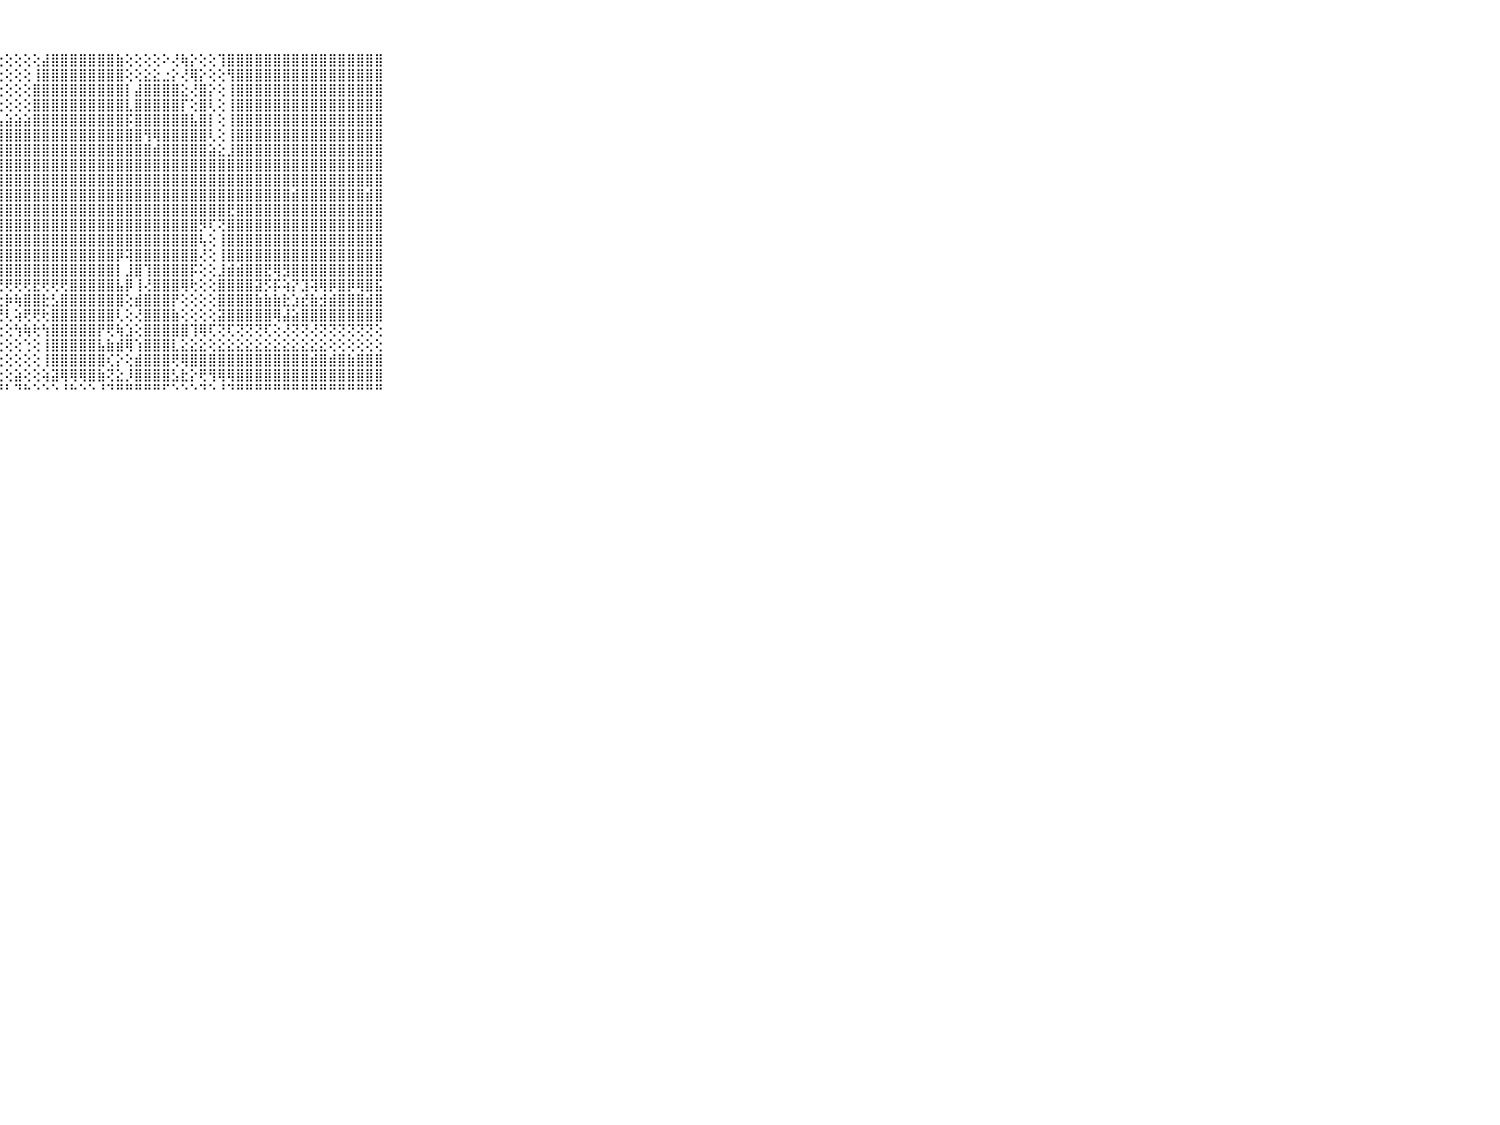

⠀⠀⠀⠀⠀⠀⠀⠀⠀⠀⠀⢸⣿⣿⣿⣿⣿⣿⣿⣿⣿⣿⣿⣿⣿⢟⢕⢕⢕⢕⢕⢕⣼⣿⣿⣿⣿⣿⣿⣿⣷⢕⢕⢕⢕⠕⢜⢷⡕⢕⢕⢹⣿⣿⣿⣿⣿⣿⣿⣿⣿⣿⣿⣿⣿⣿⣿⣿⣿⠀⠀⠀⠀⠀⠀⠀⠀⠀⠀⠀⠀
⠀⠀⠀⠀⠀⠀⠀⠀⠀⠀⠀⢸⣿⣿⣿⣿⣿⣿⣿⣿⣿⣿⣿⣿⡟⢕⢕⢕⢕⢕⢕⢸⣿⣿⣿⣿⣿⣿⣿⣿⣿⢕⢕⣕⣕⣐⡕⢜⢿⡕⢕⢕⢻⣿⣿⣿⣿⣿⣿⣿⣿⣿⣿⣿⣿⣿⣿⣿⣿⠀⠀⠀⠀⠀⠀⠀⠀⠀⠀⠀⠀
⠀⠀⠀⠀⠀⠀⠀⠀⠀⠀⠀⢸⣿⣿⣿⣿⣿⣿⣿⣿⣿⣿⣿⣿⢕⢕⢕⢕⢕⢕⢕⣿⣿⣿⣿⣿⣿⣿⣿⣿⣿⡇⣼⣿⣿⣿⣿⣕⢜⣿⡕⢕⢸⣿⣿⣿⣿⣿⣿⣿⣿⣿⣿⣿⣿⣿⣿⣿⣿⠀⠀⠀⠀⠀⠀⠀⠀⠀⠀⠀⠀
⠀⠀⠀⠀⠀⠀⠀⠀⠀⠀⠀⢸⣿⣿⣿⣿⣿⣿⣿⣿⣿⣿⣿⣿⢕⡕⢕⢕⢕⢕⢕⣿⣿⣿⣿⣿⣿⣿⣿⣿⣿⣇⣿⣿⣿⣿⣿⡏⢕⣿⢇⢕⢸⣿⣿⣿⣿⣿⣿⣿⣿⣿⣿⣿⣿⣿⣿⣿⣿⠀⠀⠀⠀⠀⠀⠀⠀⠀⠀⠀⠀
⠀⠀⠀⠀⠀⠀⠀⠀⠀⠀⠀⢸⣿⣿⣿⣿⣿⣿⣿⣿⣿⣿⣿⣿⣿⣿⣼⣧⣵⣵⣵⣿⣿⣿⣿⣿⣿⣿⣿⣿⣿⡯⣿⣿⣿⣿⣿⣿⣧⣿⡇⢕⢸⣿⣿⣿⣿⣿⣿⣿⣿⣿⣿⣿⣿⣿⣿⣿⣿⠀⠀⠀⠀⠀⠀⠀⠀⠀⠀⠀⠀
⠀⠀⠀⠀⠀⠀⠀⠀⠀⠀⠀⢸⣿⣿⣿⣿⣿⣿⣿⣿⣿⣿⣿⣿⣿⣿⣿⣿⣿⣿⣿⣿⣿⣿⣿⣿⣿⣿⣿⣿⣿⣿⣿⢻⢿⣿⣿⣿⣿⣿⢇⢕⢸⣿⣿⣿⣿⣿⣿⣿⣿⣿⣿⣿⣿⣿⣿⣿⣿⠀⠀⠀⠀⠀⠀⠀⠀⠀⠀⠀⠀
⠀⠀⠀⠀⠀⠀⠀⠀⠀⠀⠀⢸⣿⣿⣿⣿⣿⣿⣿⣿⣿⣿⣿⣿⣿⣿⣿⣿⣿⣿⣿⣿⣿⣿⣿⣿⣿⣿⣿⣿⣿⣿⣿⣿⣾⣿⣿⣿⣿⣿⣵⣕⣸⣿⣿⣿⣿⣿⣿⣿⣿⣿⣿⣿⣿⣿⣿⣿⣿⠀⠀⠀⠀⠀⠀⠀⠀⠀⠀⠀⠀
⠀⠀⠀⠀⠀⠀⠀⠀⠀⠀⠀⢸⣿⣿⣿⣿⣿⣿⣿⣿⣿⣿⣿⣿⣿⣿⣿⣿⣿⣿⣿⣿⣿⣿⣿⣿⣿⣿⣿⣿⣿⣿⣿⣿⣿⣿⣿⣿⣿⣿⣿⣿⣿⣿⣿⣿⣿⣿⣿⣿⣿⣿⣿⣿⣿⣿⣿⣿⣿⠀⠀⠀⠀⠀⠀⠀⠀⠀⠀⠀⠀
⠀⠀⠀⠀⠀⠀⠀⠀⠀⠀⠀⢸⣿⣿⣿⣿⣿⣿⣿⣿⣿⣿⣿⣿⣿⣿⣿⣿⣿⣿⣿⣿⣿⣿⣿⣿⣿⣿⣿⣿⣿⣿⣿⣿⣿⣿⣿⣿⣿⣿⣿⣿⣿⣿⣿⣿⣿⣿⣿⣿⣿⣿⣿⣿⣿⣿⣿⣿⣿⠀⠀⠀⠀⠀⠀⠀⠀⠀⠀⠀⠀
⠀⠀⠀⠀⠀⠀⠀⠀⠀⠀⠀⢸⣯⣼⣿⣿⣿⣷⣿⣿⣿⣿⣿⣿⣿⣿⣿⣿⣿⣿⣿⣿⣿⣿⣿⣿⣿⣿⣿⣿⣿⣿⣿⣿⣿⣿⣿⣿⣿⣿⣿⣿⣿⣿⣿⣿⣿⣿⣿⣾⣿⣿⣿⣿⣿⣿⣿⣾⣿⠀⠀⠀⠀⠀⠀⠀⠀⠀⠀⠀⠀
⠀⠀⠀⠀⠀⠀⠀⠀⠀⠀⠀⢸⣿⣿⣿⣿⣿⣿⣿⣿⣿⣿⣿⣿⣿⣿⣿⣿⣿⣿⣿⣿⣿⣿⣿⣿⣿⣿⣿⣿⣿⣿⣿⣿⣿⣿⣿⣿⣿⣿⣿⣿⣟⣿⣿⣿⣿⣿⣿⣿⣿⣿⣿⣿⣿⣿⣿⣿⣿⠀⠀⠀⠀⠀⠀⠀⠀⠀⠀⠀⠀
⠀⠀⠀⠀⠀⠀⠀⠀⠀⠀⠀⢸⣿⣿⣿⣿⣿⣿⣿⣿⣿⣿⣿⣿⣿⣿⣿⣿⣿⣿⣿⣿⣿⣿⣿⣿⣿⣿⣿⣿⣿⣿⣿⣿⣿⣿⣿⣿⣿⡻⢏⢝⣿⣿⣿⣿⣿⣿⣿⣿⣿⣿⣿⣿⣿⣿⣿⣿⣿⠀⠀⠀⠀⠀⠀⠀⠀⠀⠀⠀⠀
⠀⠀⠀⠀⠀⠀⠀⠀⠀⠀⠀⢸⣿⣿⣿⣿⣿⣿⣿⣿⣿⣿⣿⣿⣿⣿⣿⣿⣿⣿⣿⣿⣿⣿⣿⣿⣿⣿⣿⣿⣿⣿⣿⣿⣿⣿⣿⣿⣿⢧⢕⢸⣿⣿⣿⣿⣿⣿⣿⣿⣿⣿⣿⣿⣿⣿⣿⣿⣿⠀⠀⠀⠀⠀⠀⠀⠀⠀⠀⠀⠀
⠀⠀⠀⠀⠀⠀⠀⠀⠀⠀⠀⢸⣿⣿⣿⣿⣿⣿⣿⣿⣿⣿⣿⣿⣿⣿⣿⣿⣿⣿⣿⣿⣿⣿⣿⣿⣿⣿⣿⣿⡿⢽⣿⣿⣿⣿⣿⣿⣿⢜⢕⢸⣿⣿⣿⣿⣿⣿⣿⣿⣿⣿⣿⣿⣿⣿⣿⣿⣿⠀⠀⠀⠀⠀⠀⠀⠀⠀⠀⠀⠀
⠀⠀⠀⠀⠀⠀⠀⠀⠀⠀⠀⢸⣿⣿⣿⣿⣿⣿⣿⣿⣿⣿⣿⣿⣿⣿⣿⣿⣿⣿⣿⣿⣿⣿⣿⣿⣿⣿⣿⣿⡇⣸⣿⢹⣿⣿⣿⣿⡯⢕⢕⣸⣾⣾⣿⣿⣟⢿⣻⣿⣿⣿⣿⣿⣿⣿⣿⣿⣿⠀⠀⠀⠀⠀⠀⠀⠀⠀⠀⠀⠀
⠀⠀⠀⠀⠀⠀⠀⠀⠀⠀⠀⢱⢿⣿⣿⣿⣿⣿⣿⣿⣿⣿⣿⣿⣿⡿⢟⢟⢟⢟⢟⣟⢟⢟⢟⣿⣿⣿⣿⣿⣧⡿⢸⢜⣿⣿⣿⢿⢗⢕⢕⣿⣿⣿⣿⣽⡫⡯⢵⡝⣹⢽⢿⡿⣿⡿⢿⣿⣯⠀⠀⠀⠀⠀⠀⠀⠀⠀⠀⠀⠀
⠀⠀⠀⠀⠀⠀⠀⠀⠀⠀⠀⢸⣿⣿⣿⣿⣿⣿⣿⣿⣿⣿⣿⣿⢏⢕⢱⢕⡷⢷⣿⣿⣗⣣⣿⣿⣿⣿⣿⣿⣿⢕⣾⣿⣿⣿⡟⢕⢕⢕⢕⣿⣿⣿⣿⣷⣷⣷⣗⣱⣞⣷⣺⣾⣿⣿⣿⣾⣿⠀⠀⠀⠀⠀⠀⠀⠀⠀⠀⠀⠀
⠀⠀⠀⠀⠀⠀⠀⠀⠀⠀⠀⢸⣿⣿⣿⣿⣿⣿⡟⡯⢻⣿⣿⢟⢕⢕⢕⢜⢇⢵⢟⢟⢗⣿⣿⣿⣿⣿⣿⣿⢇⢕⢜⣿⣿⣿⣷⢕⢕⢕⢕⣽⣿⣿⣿⣿⣿⢿⣼⣵⣿⣿⣿⣿⣿⣿⣿⣿⣿⠀⠀⠀⠀⠀⠀⠀⠀⠀⠀⠀⠀
⠀⠀⠀⠀⠀⠀⠀⠀⠀⠀⠀⢱⢿⣿⣿⣿⣿⢿⣷⢞⡾⣿⢻⢕⢕⢕⢕⢕⢕⢳⢷⢗⢳⣿⣿⣿⣿⣿⡟⢟⢷⣱⢕⣿⣿⣿⣿⣿⢹⢿⢏⢝⢏⢝⢝⢝⢏⢕⢜⢝⢝⢜⢝⢝⢝⢝⢝⢝⢕⠀⠀⠀⠀⠀⠀⠀⠀⠀⠀⠀⠀
⠀⠀⠀⠀⠀⠀⠀⠀⠀⠀⠀⠀⠑⢙⢕⢑⢑⢑⢑⠕⢜⢕⢑⢅⢑⢕⢕⢕⢕⢕⢑⢕⢸⣿⣿⣿⣿⣿⣧⣷⣾⢿⢱⣿⣿⣿⣇⣕⣕⣕⢕⣕⣕⣕⣕⣕⣕⣕⣕⣕⣕⣕⣕⢕⢕⢕⢕⢕⢕⠀⠀⠀⠀⠀⠀⠀⠀⠀⠀⠀⠀
⠀⠀⠀⠀⠀⠀⠀⠀⠀⠀⠀⠀⢕⢕⢕⢕⢕⢕⢕⢕⢕⢕⢕⢕⢕⢕⢕⢕⢕⢕⢕⢕⢸⣿⣿⣿⣿⣿⣿⢎⡕⢕⣾⣿⣿⣿⢟⢿⣿⣿⣿⣿⣿⣿⣿⣿⣿⣿⣿⣿⣿⣾⣿⣾⣿⣷⣿⣿⣿⠀⠀⠀⠀⠀⠀⠀⠀⠀⠀⠀⠀
⠀⠀⠀⠀⠀⠀⠀⠀⠀⠀⠀⢁⢕⢕⢕⢕⢕⢕⢕⣕⣵⢕⢕⢕⢕⢕⢕⢕⢕⣵⢕⢕⢵⣽⢿⢿⢿⣿⣷⢝⣕⡸⣿⣿⣿⣿⣣⣗⡕⢟⢻⢿⢿⣿⣿⣿⣿⣿⣿⣿⣿⣿⣿⣿⣿⣿⣿⣿⣿⠀⠀⠀⠀⠀⠀⠀⠀⠀⠀⠀⠀
⠀⠀⠀⠀⠀⠀⠀⠀⠀⠀⠀⠑⠑⠑⠑⠑⠚⠛⠑⠑⠑⠑⠑⠑⠑⠑⠑⠘⠃⠙⠓⠑⠑⠑⠘⠓⠑⠑⠘⠙⠛⠛⠛⠛⠛⠋⠑⠑⠑⠙⠑⠘⠙⠛⠛⠛⠛⠛⠛⠛⠛⠛⠛⠛⠛⠛⠛⠛⠛⠀⠀⠀⠀⠀⠀⠀⠀⠀⠀⠀⠀